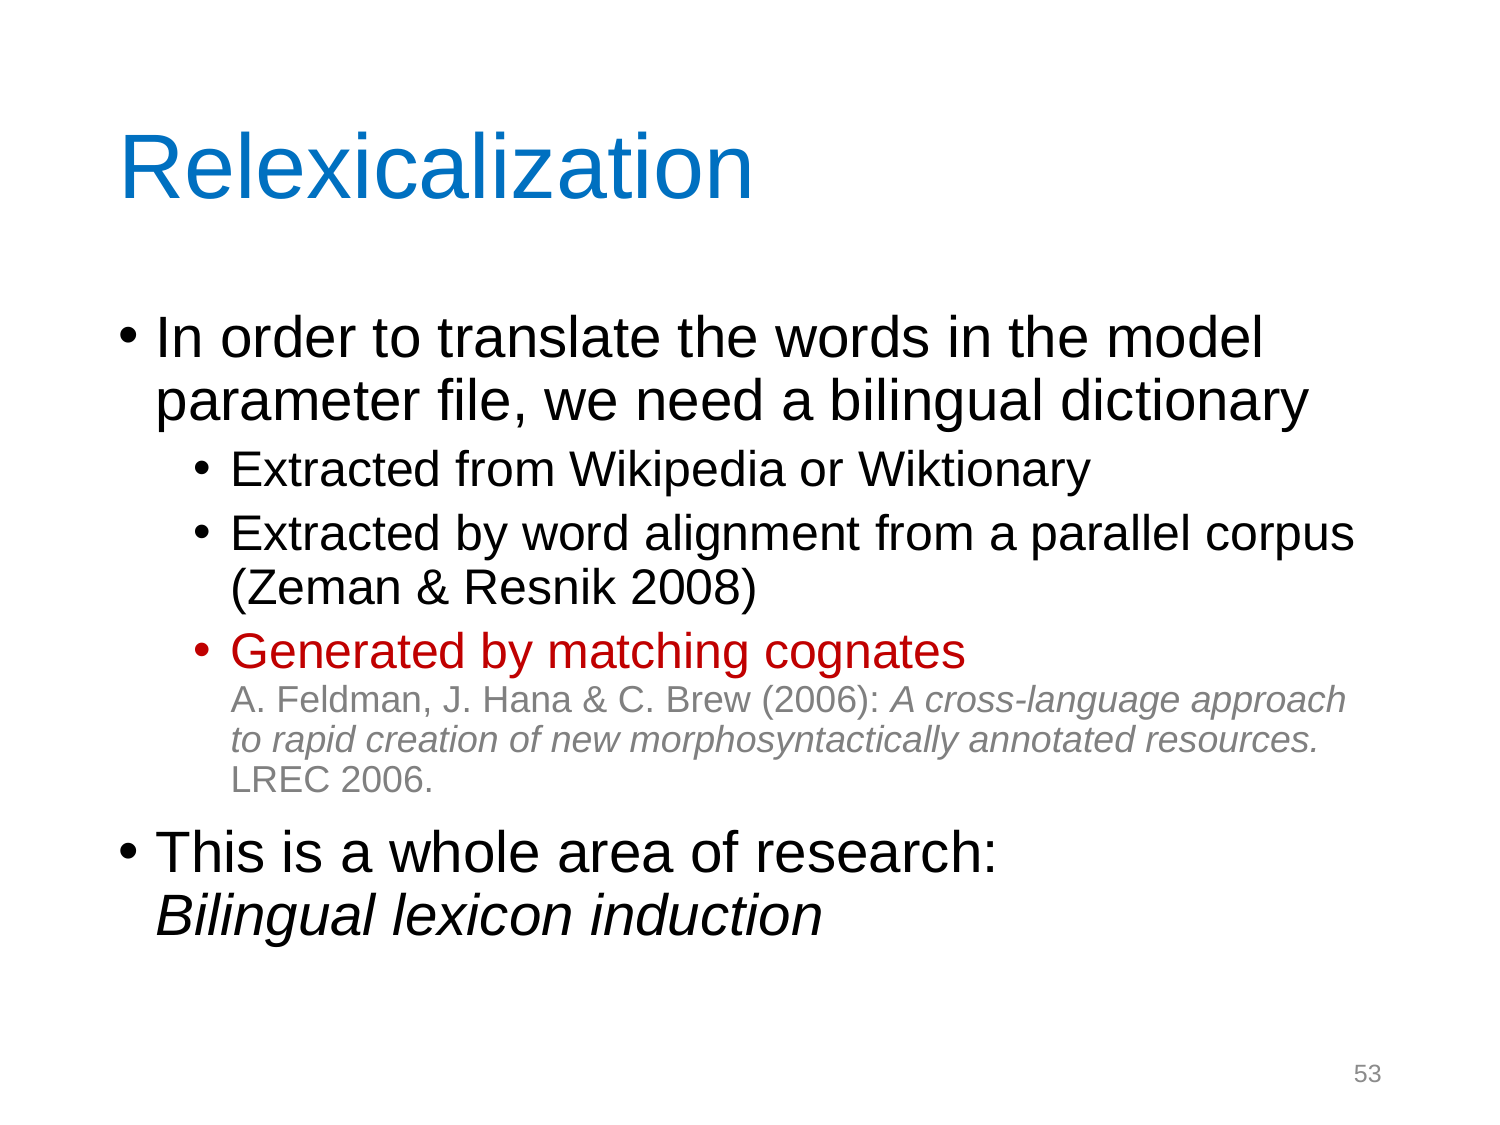

# Relexicalization
In order to translate the words in the model parameter file, we need a bilingual dictionary
Extracted from Wikipedia or Wiktionary
Extracted by word alignment from a parallel corpus
(Zeman & Resnik 2008)
Generated by matching cognates
A. Feldman, J. Hana & C. Brew (2006): A cross-language approach to rapid creation of new morphosyntactically annotated resources. LREC 2006.
This is a whole area of research:
Bilingual lexicon induction
53